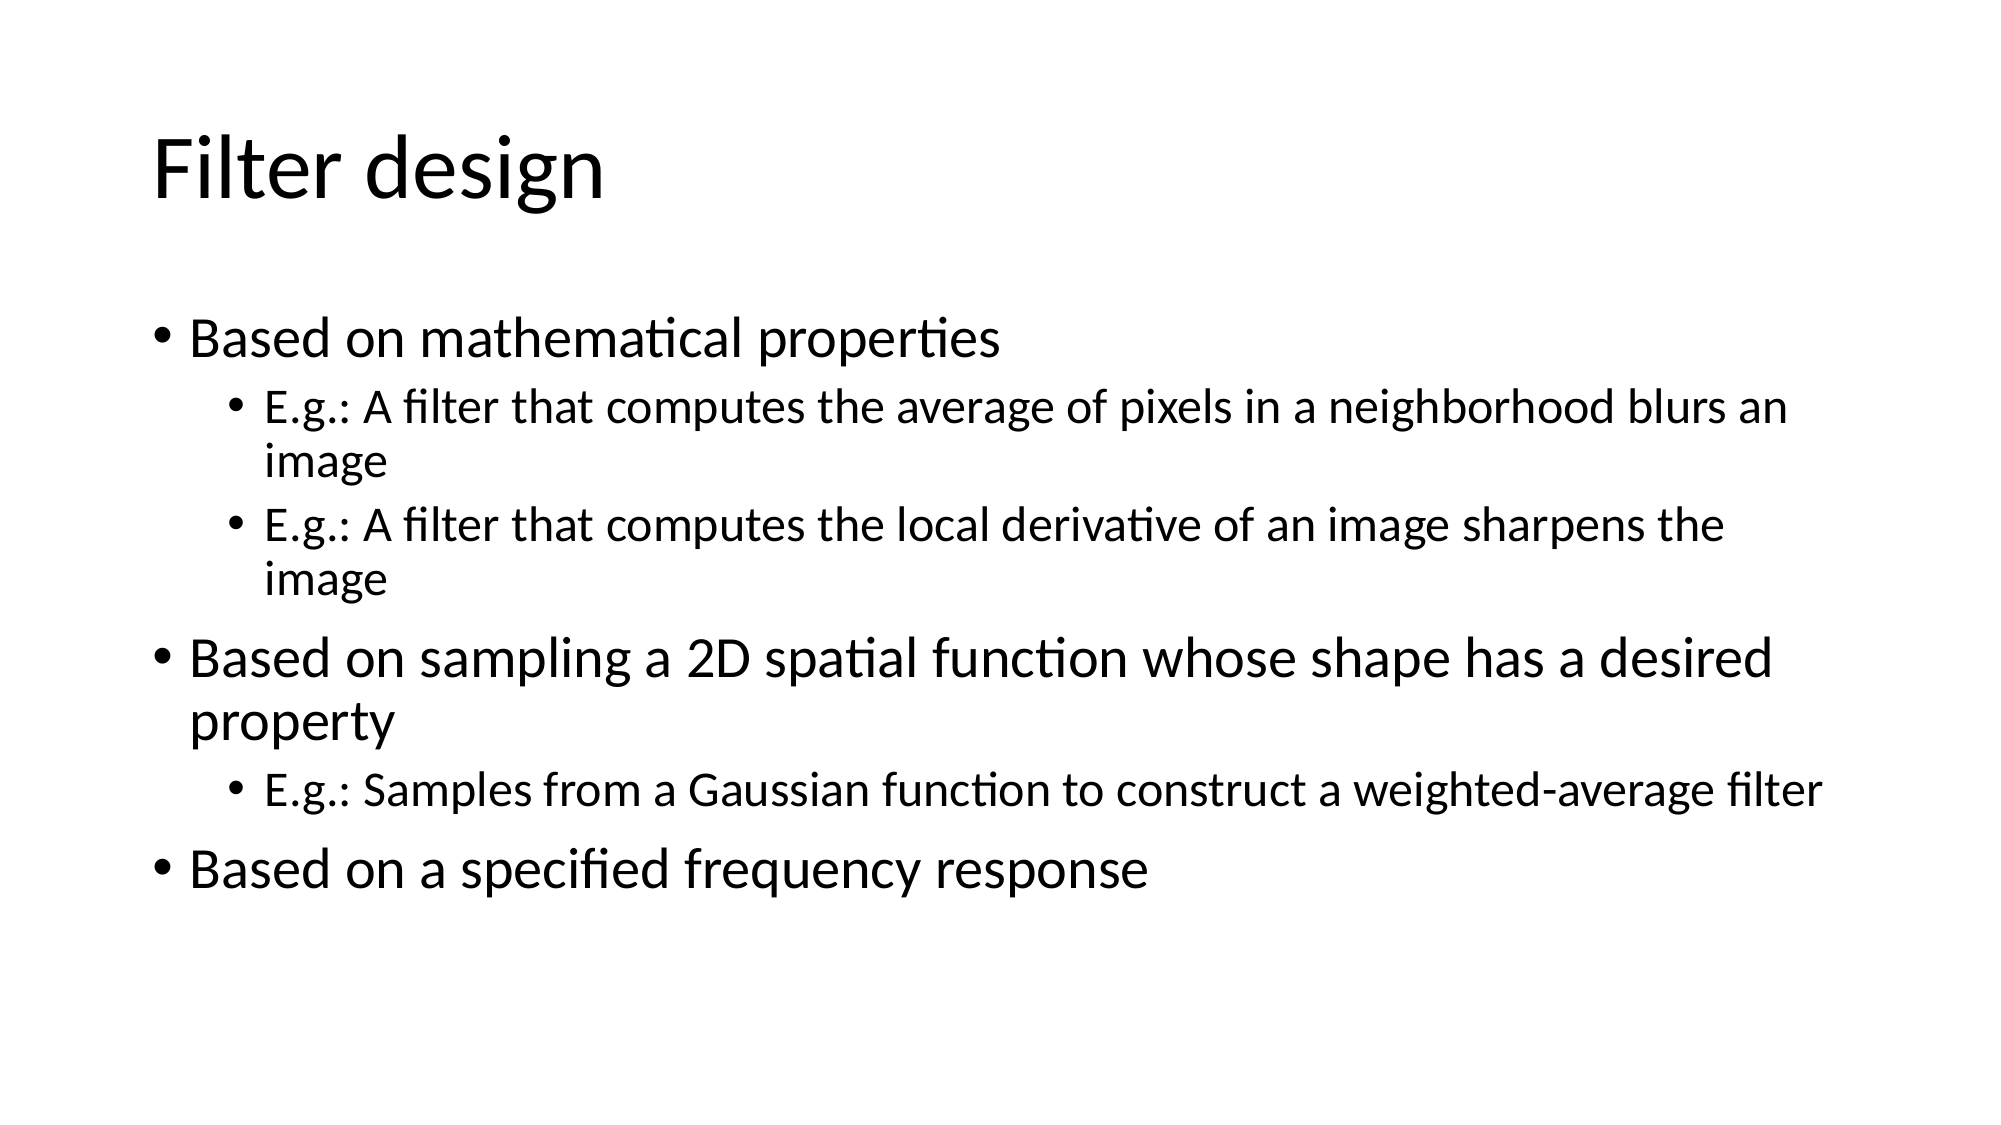

# Filter design
Based on mathematical properties
E.g.: A filter that computes the average of pixels in a neighborhood blurs an image
E.g.: A filter that computes the local derivative of an image sharpens the image
Based on sampling a 2D spatial function whose shape has a desired property
E.g.: Samples from a Gaussian function to construct a weighted-average filter
Based on a specified frequency response